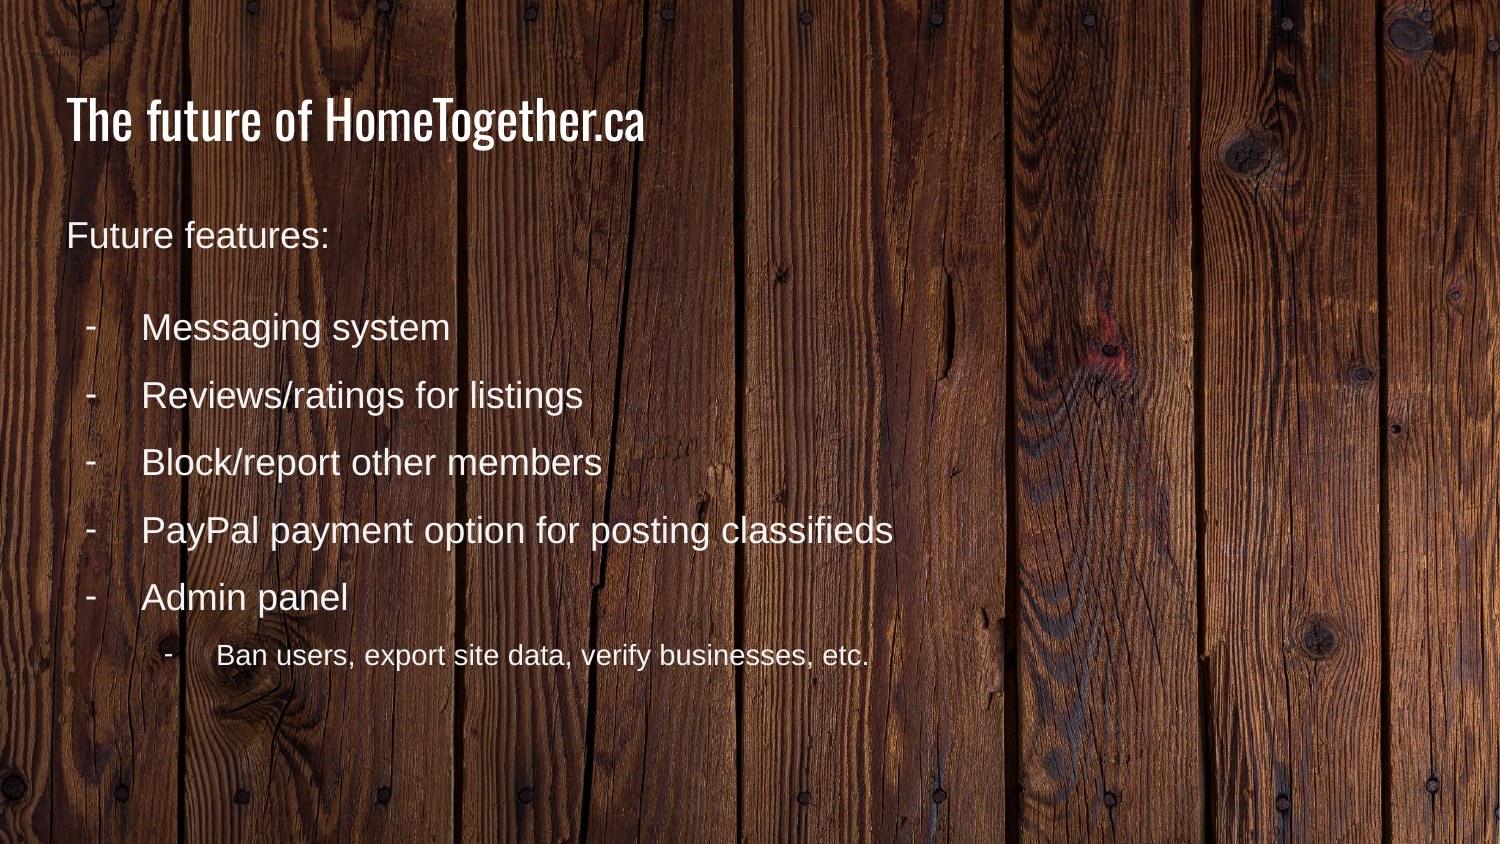

# The future of HomeTogether.ca
Future features:
Messaging system
Reviews/ratings for listings
Block/report other members
PayPal payment option for posting classifieds
Admin panel
Ban users, export site data, verify businesses, etc.